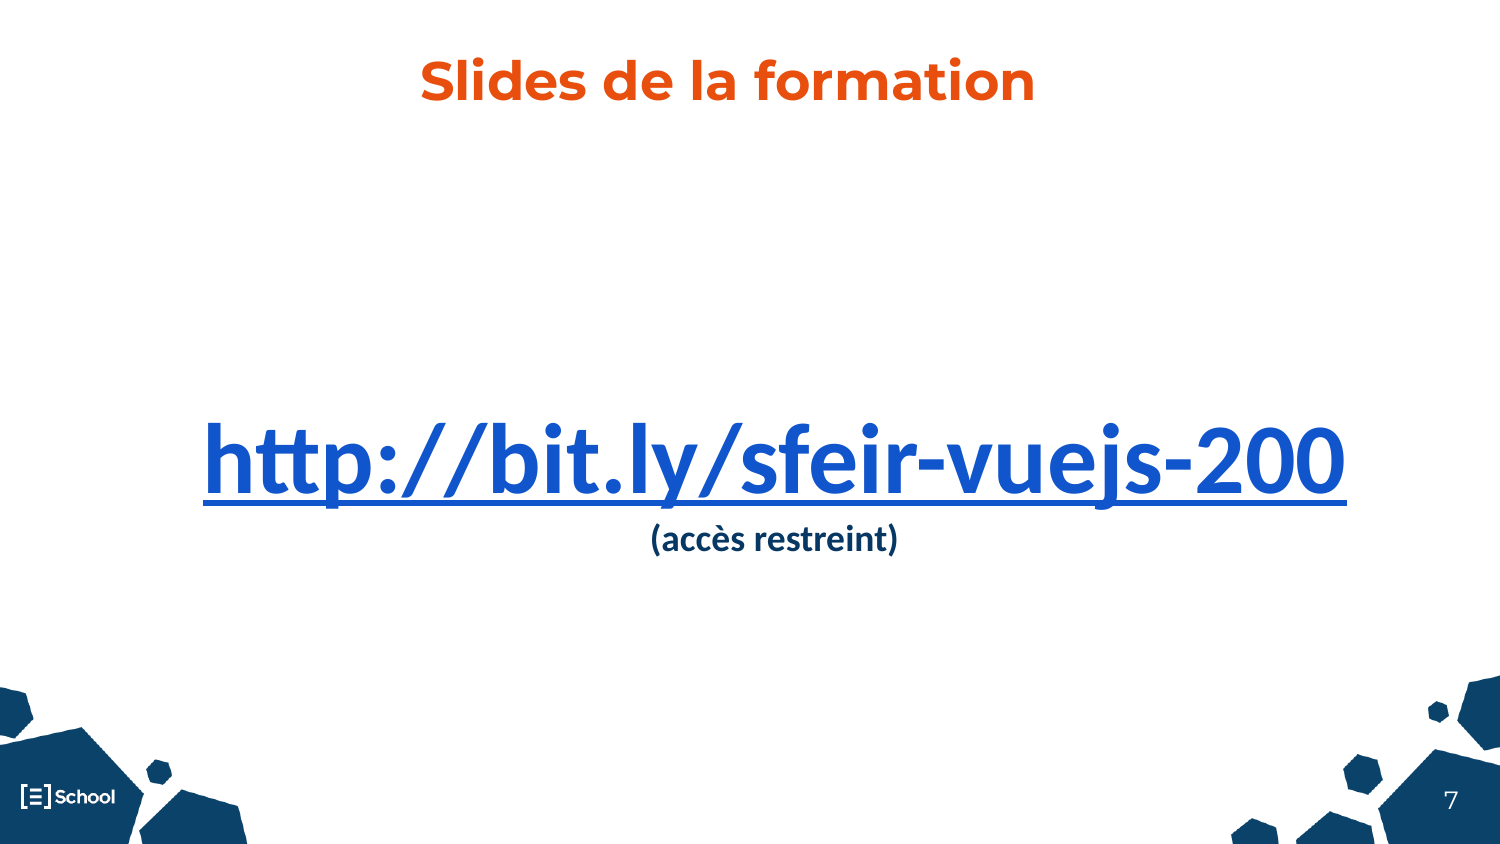

Slides de la formation
http://bit.ly/sfeir-vuejs-200
(accès restreint)
7